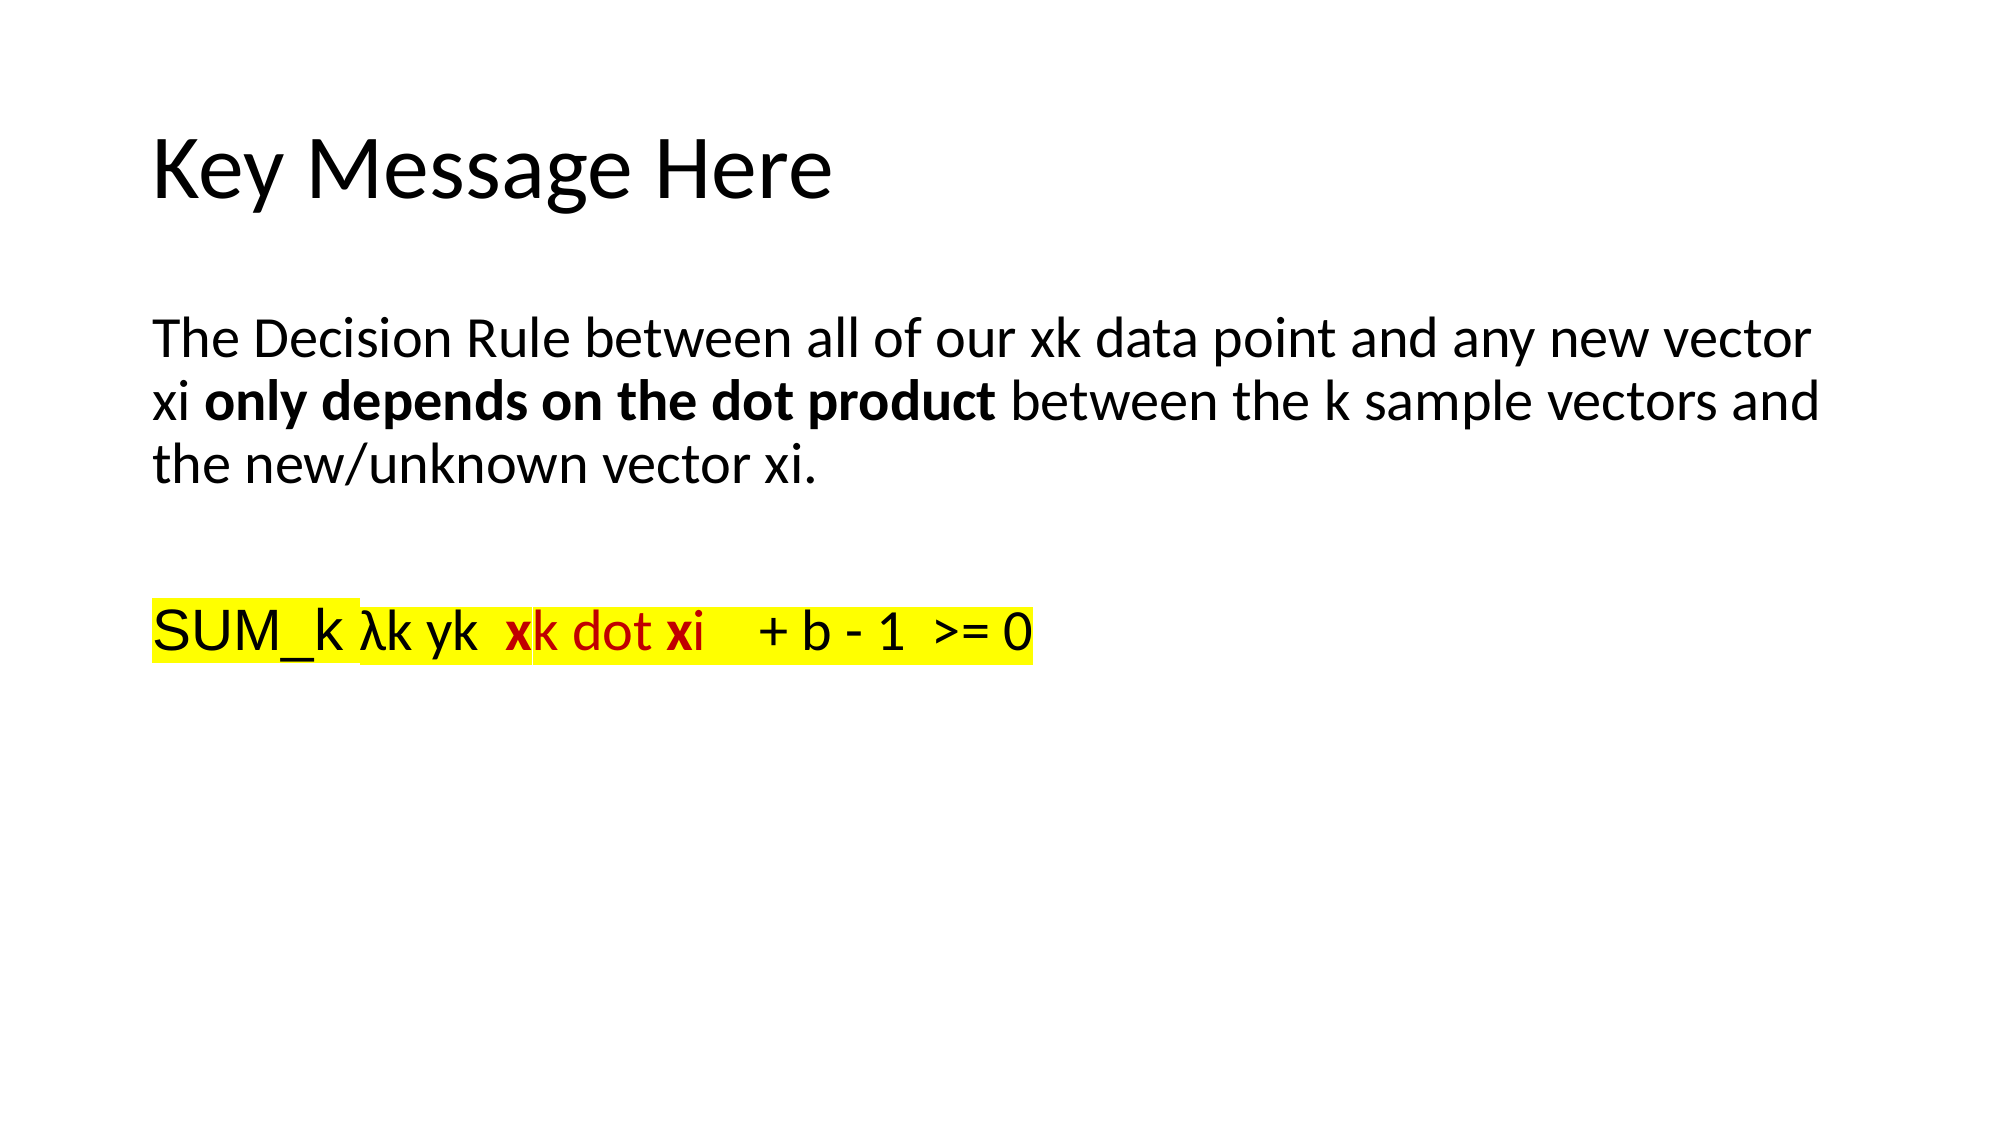

# Key Message Here
The Decision Rule between all of our xk data point and any new vector xi only depends on the dot product between the k sample vectors and the new/unknown vector xi.

SUM_k λk yk  xk dot xi    + b - 1  >= 0